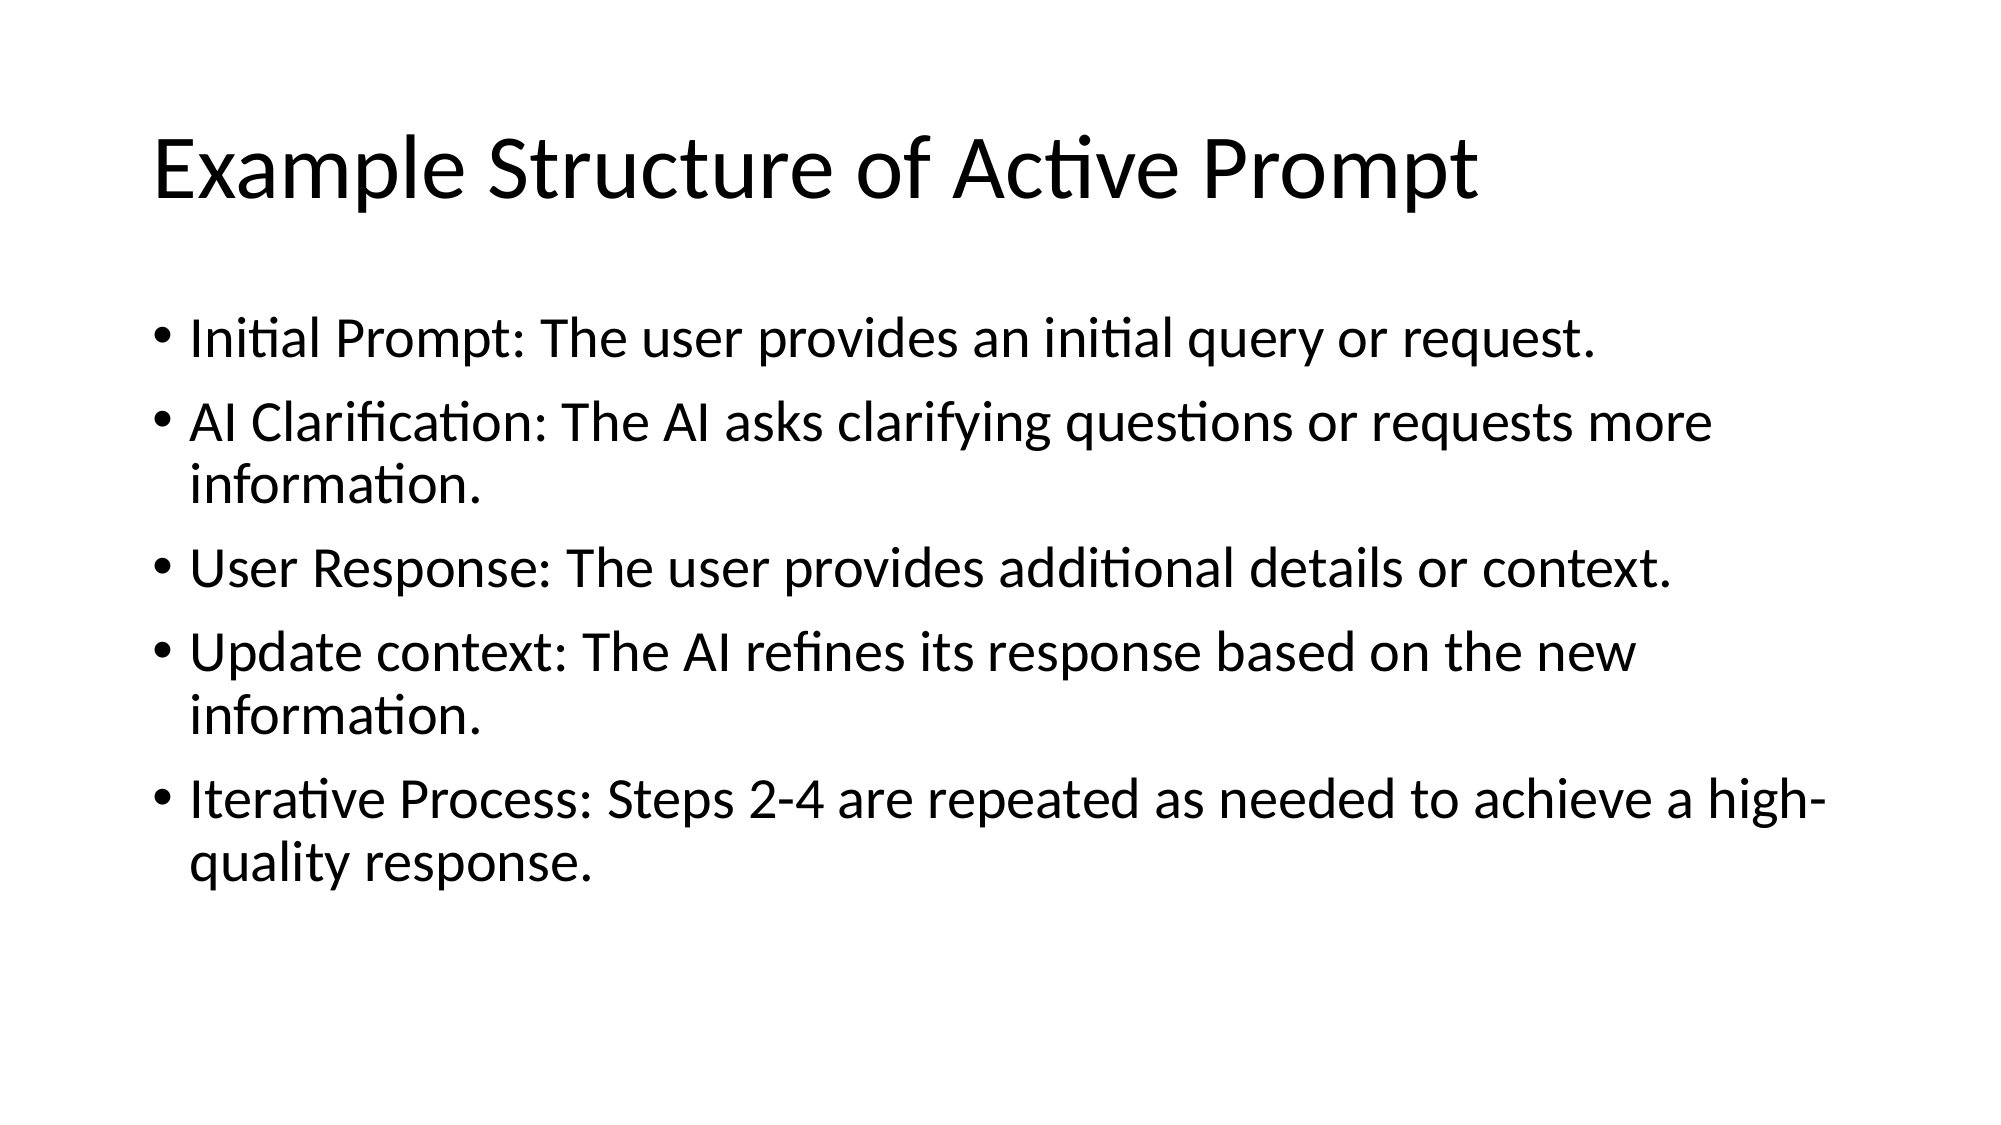

# Example Structure of Active Prompt
Initial Prompt: The user provides an initial query or request.
AI Clarification: The AI asks clarifying questions or requests more information.
User Response: The user provides additional details or context.
Update context: The AI refines its response based on the new information.
Iterative Process: Steps 2-4 are repeated as needed to achieve a high-quality response.